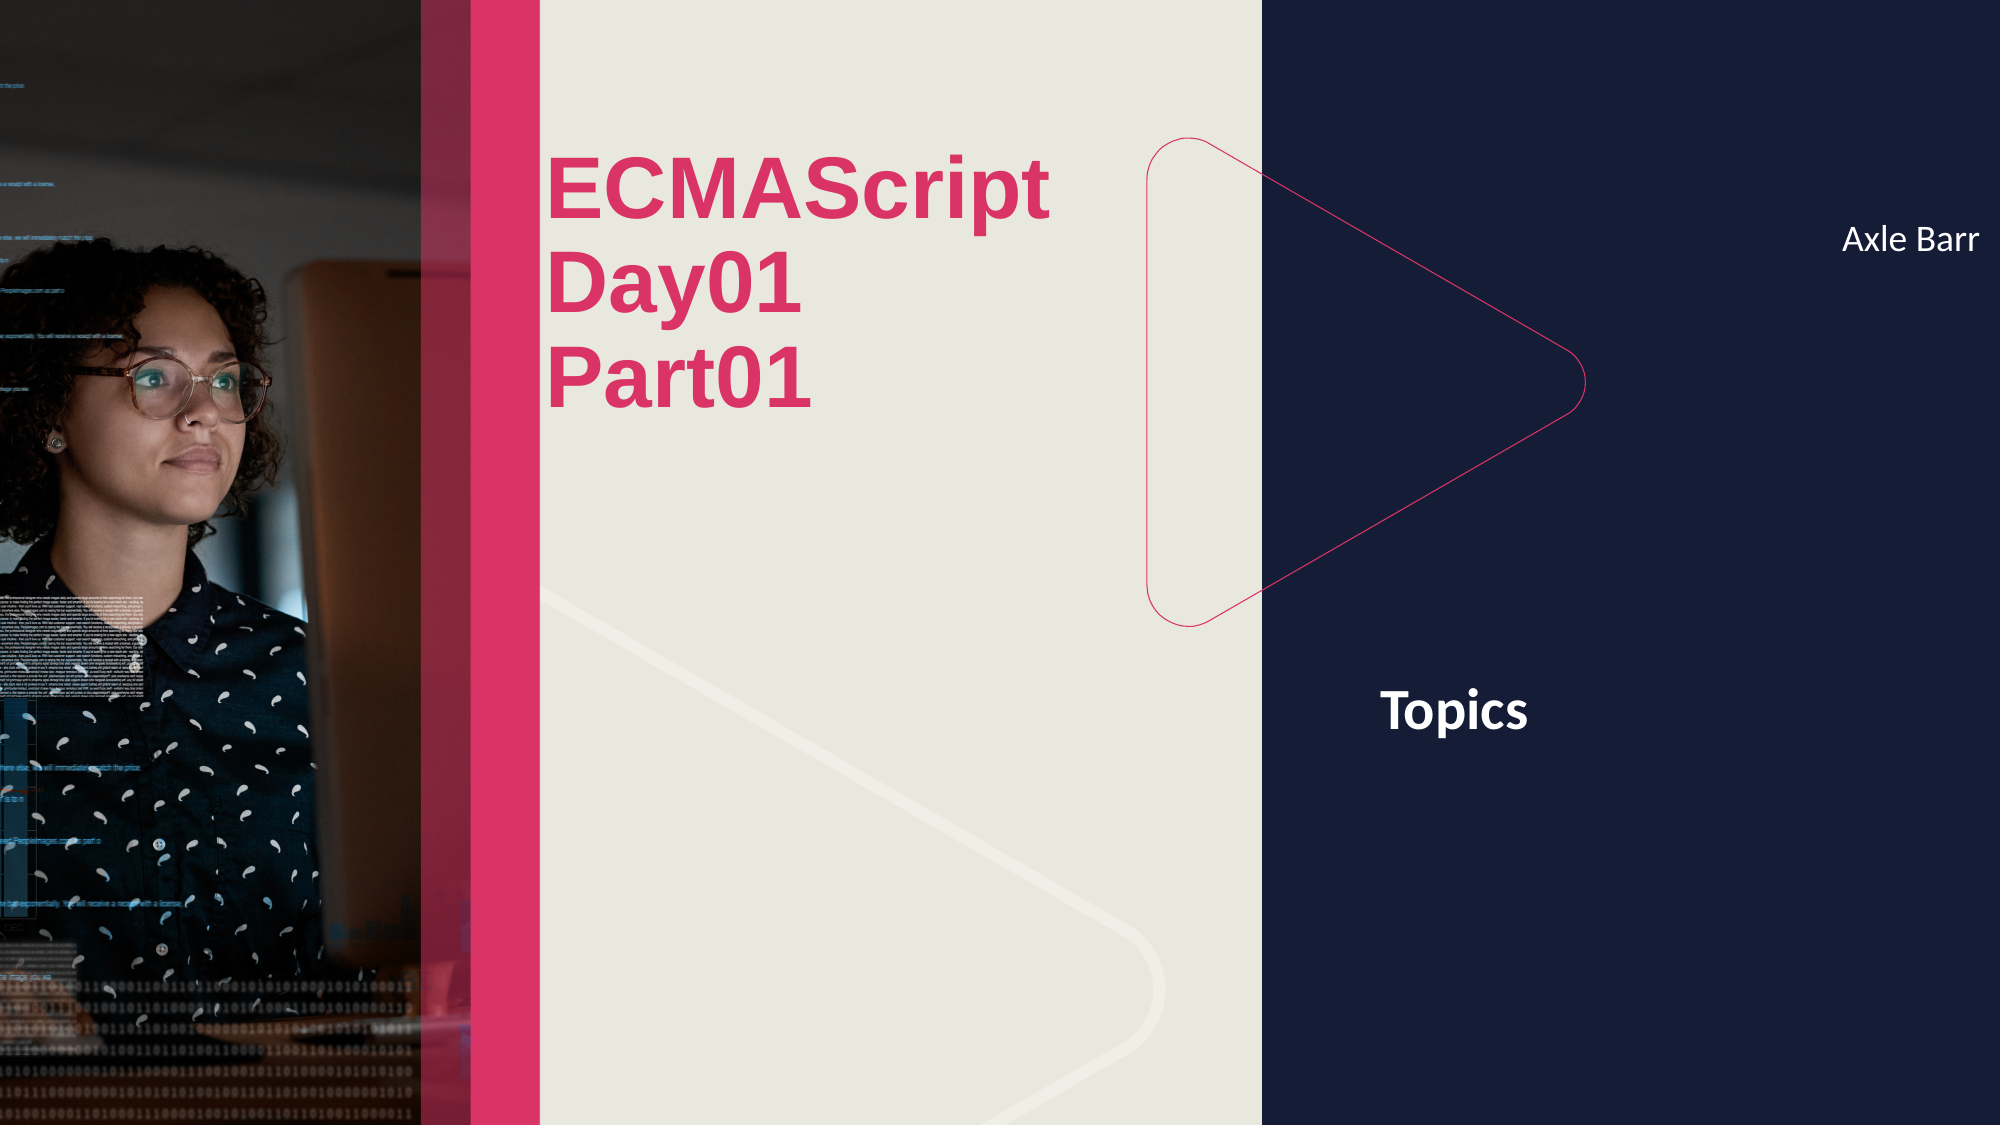

# ECMAScript Day01 Part01
Axle Barr
Topics